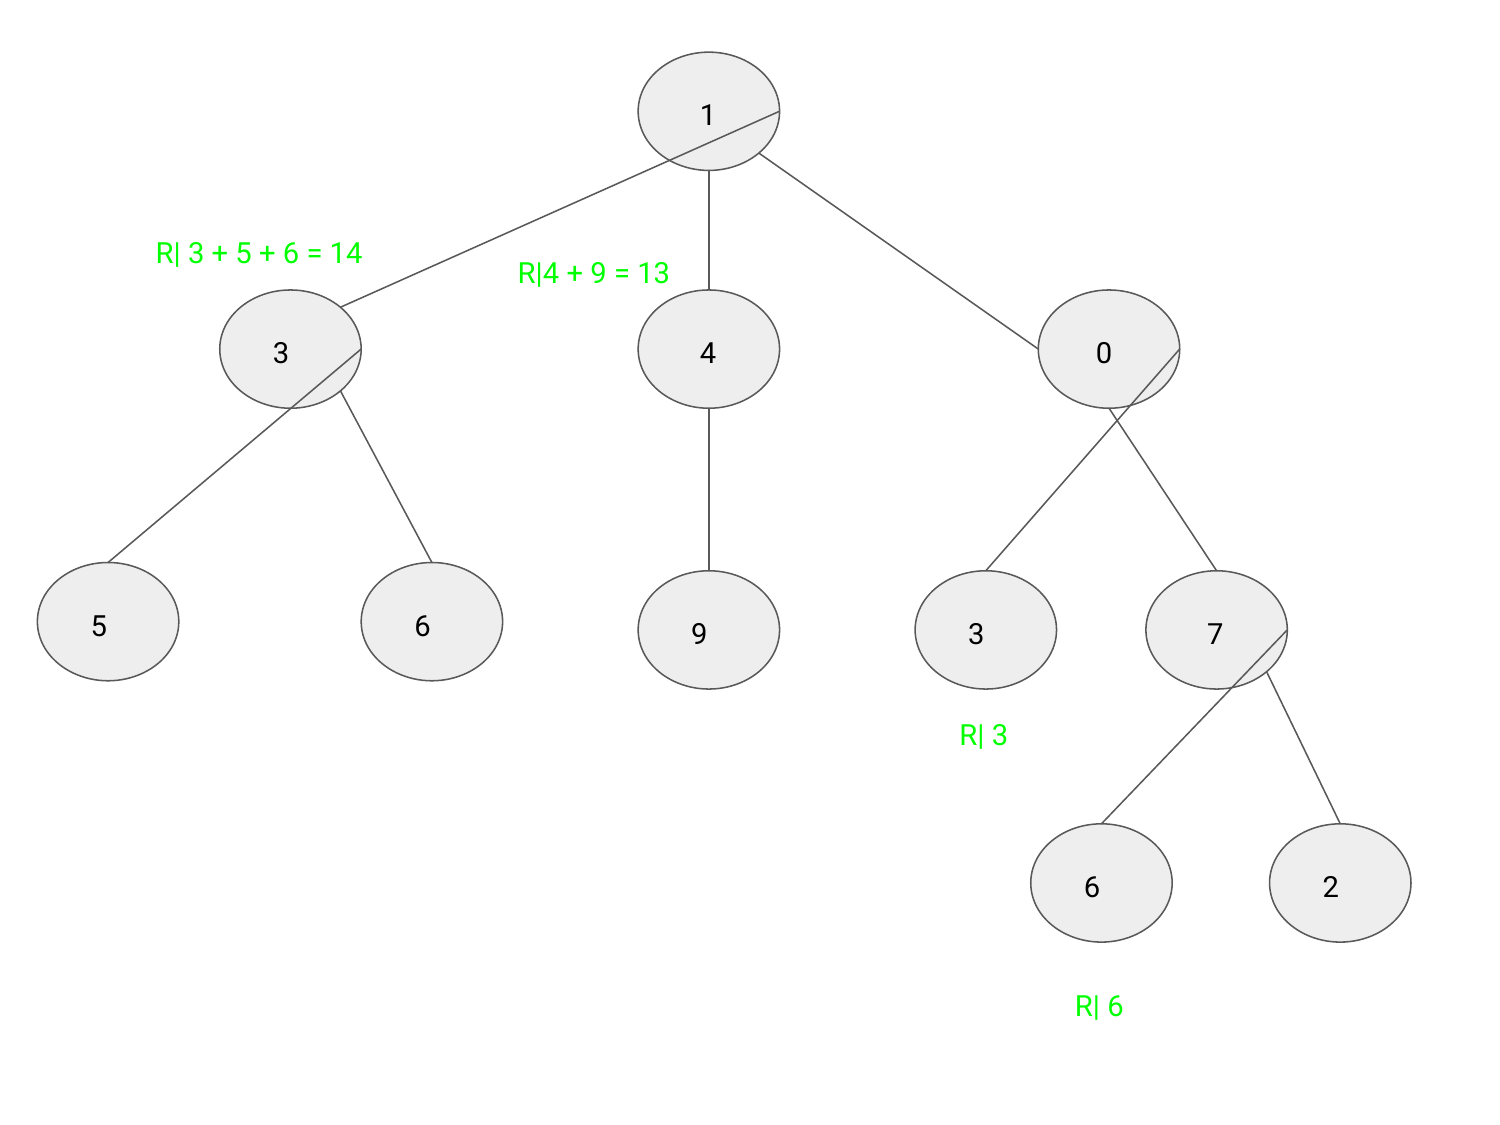

1
R| 3 + 5 + 6 = 14
R|4 + 9 = 13

3
0
4

5
6
9
3
7
R| 3

6
2
R| 6